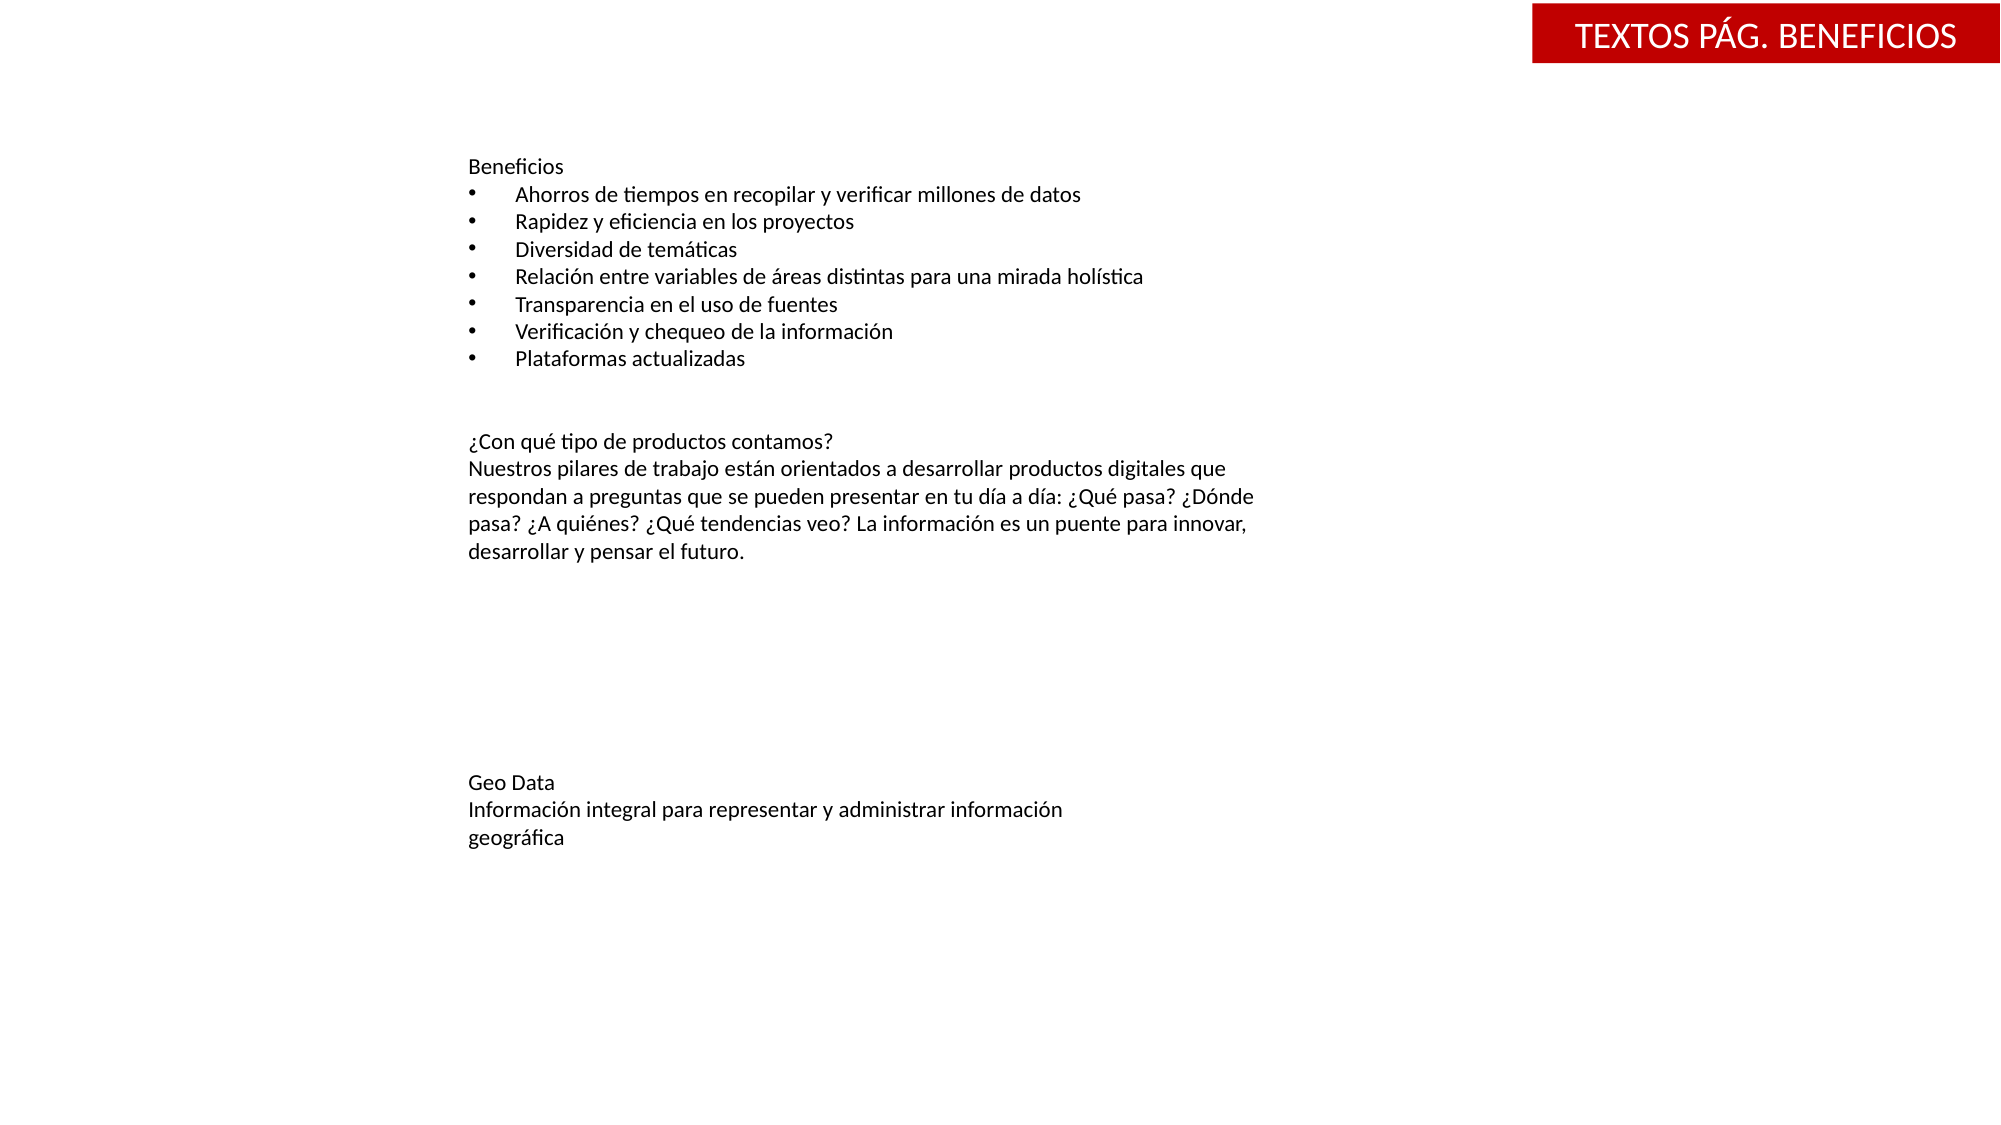

TEXTOS PÁG. BENEFICIOS
Beneficios
Ahorros de tiempos en recopilar y verificar millones de datos
Rapidez y eficiencia en los proyectos
Diversidad de temáticas
Relación entre variables de áreas distintas para una mirada holística
Transparencia en el uso de fuentes
Verificación y chequeo de la información
Plataformas actualizadas

¿Con qué tipo de productos contamos?
Nuestros pilares de trabajo están orientados a desarrollar productos digitales que respondan a preguntas que se pueden presentar en tu día a día: ¿Qué pasa? ¿Dónde pasa? ¿A quiénes? ¿Qué tendencias veo? La información es un puente para innovar, desarrollar y pensar el futuro.

Geo Data
Información integral para representar y administrar información geográfica